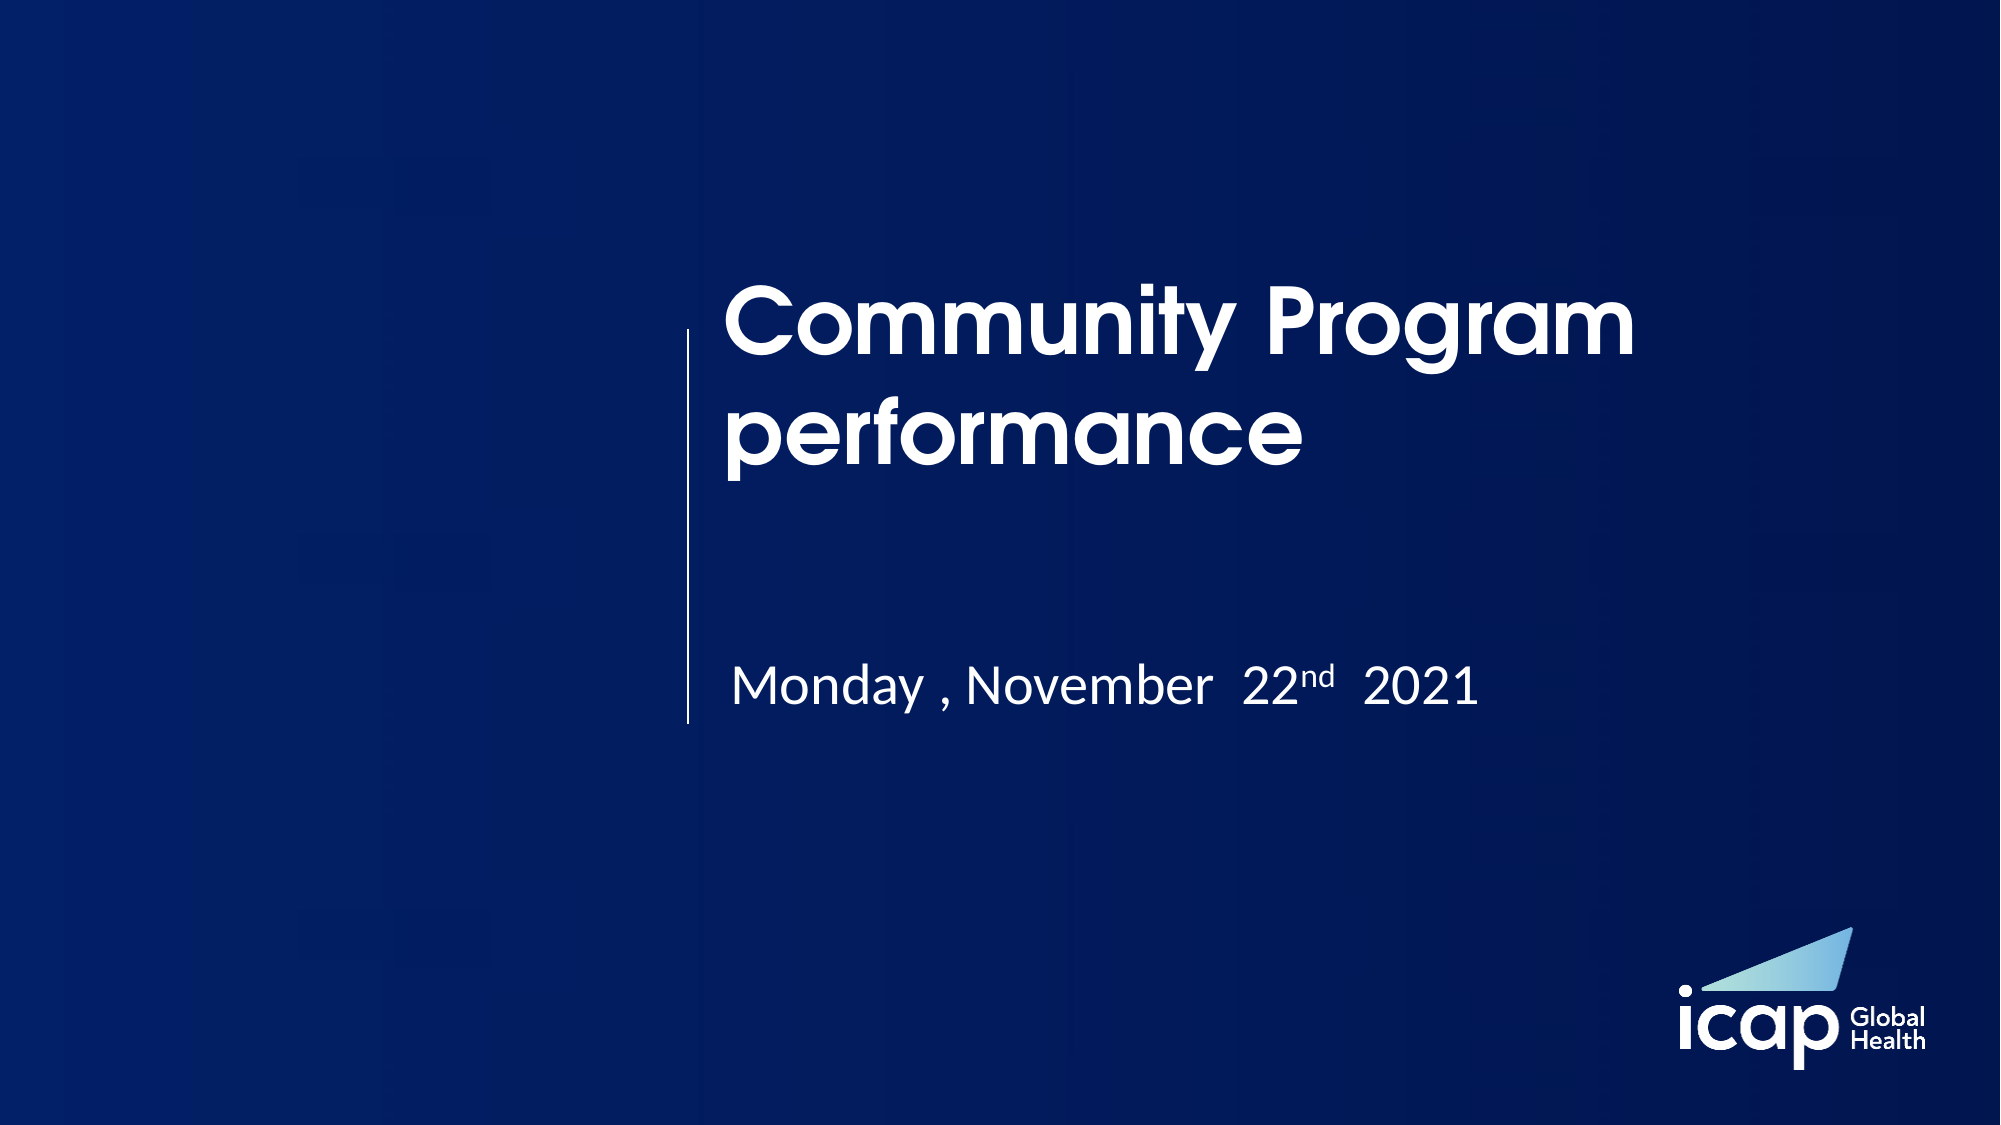

# Community Program performance
Monday , November  22nd  2021